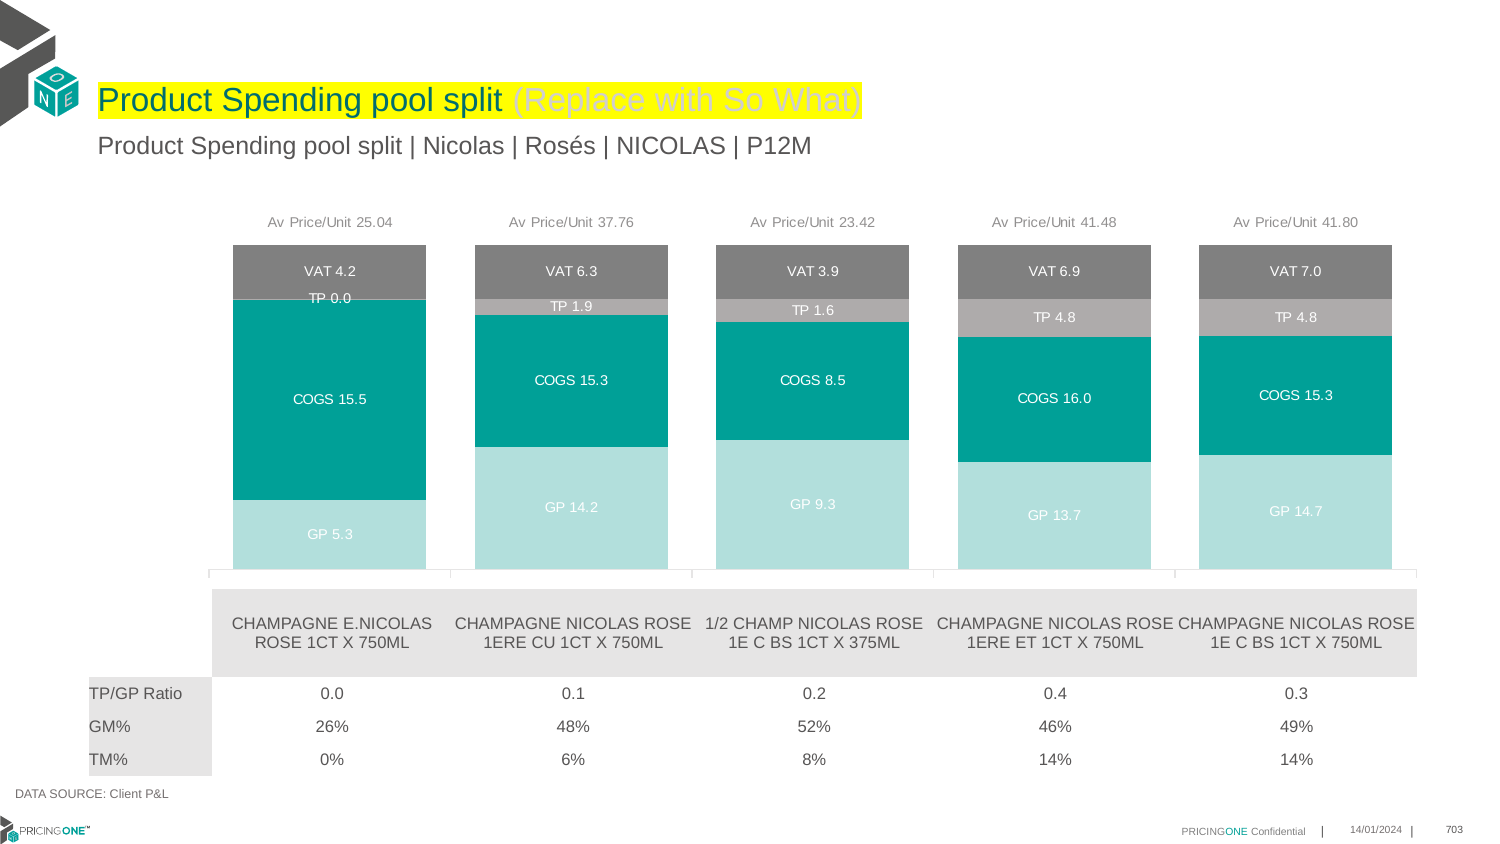

# Product Spending pool split (Replace with So What)
Product Spending pool split | Nicolas | Rosés | NICOLAS | P12M

### Chart

| Category | GP | COGS | TP | VAT |
|---|---|---|---|---|
| Av Price/Unit 25.04 | 5.342034748965269 | 15.491265251034731 | 0.031000281926701234 | 4.172860056385342 |
| Av Price/Unit 37.76 | 14.214928786964405 | 15.337861194930603 | 1.9177390867028699 | 6.294105813719571 |
| Av Price/Unit 23.42 | 9.33206746069557 | 8.54222686993806 | 1.6452689217087446 | 3.9039225027791025 |
| Av Price/Unit 41.48 | 13.73457446808511 | 15.984486702127668 | 4.844325354609957 | 6.912677304964528 |
| Av Price/Unit 41.80 | 14.729355066079282 | 15.30723348017621 | 4.798213215859047 | 6.966960352422899 |
|  | CHAMPAGNE E.NICOLAS ROSE 1CT X 750ML | CHAMPAGNE NICOLAS ROSE 1ERE CU 1CT X 750ML | 1/2 CHAMP NICOLAS ROSE 1E C BS 1CT X 375ML | CHAMPAGNE NICOLAS ROSE 1ERE ET 1CT X 750ML | CHAMPAGNE NICOLAS ROSE 1E C BS 1CT X 750ML |
| --- | --- | --- | --- | --- | --- |
| TP/GP Ratio | 0.0 | 0.1 | 0.2 | 0.4 | 0.3 |
| GM% | 26% | 48% | 52% | 46% | 49% |
| TM% | 0% | 6% | 8% | 14% | 14% |
DATA SOURCE: Client P&L

14/01/2024
703